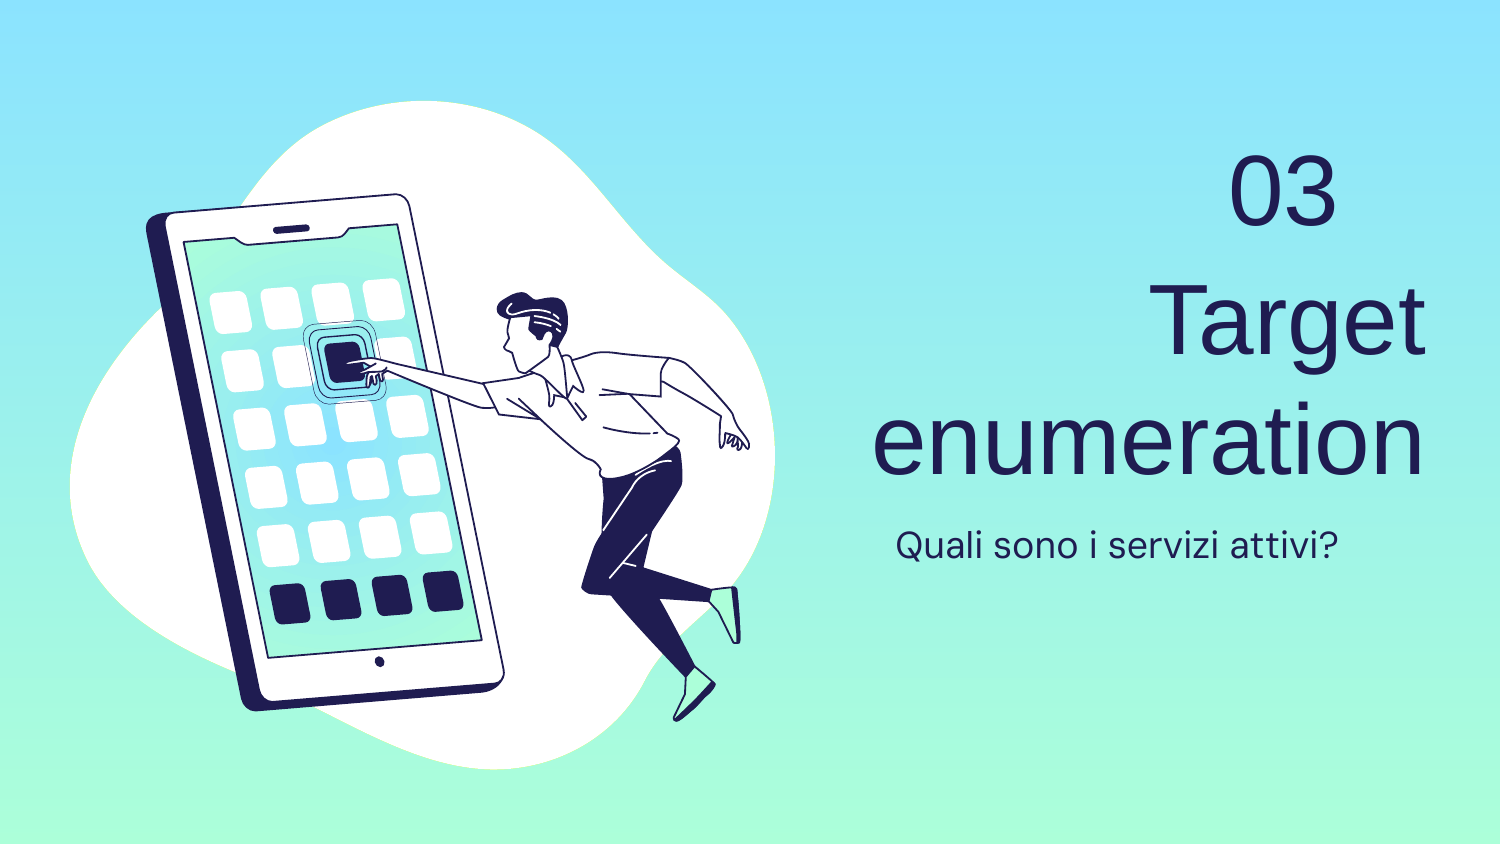

03
# Target enumeration
Quali sono i servizi attivi?